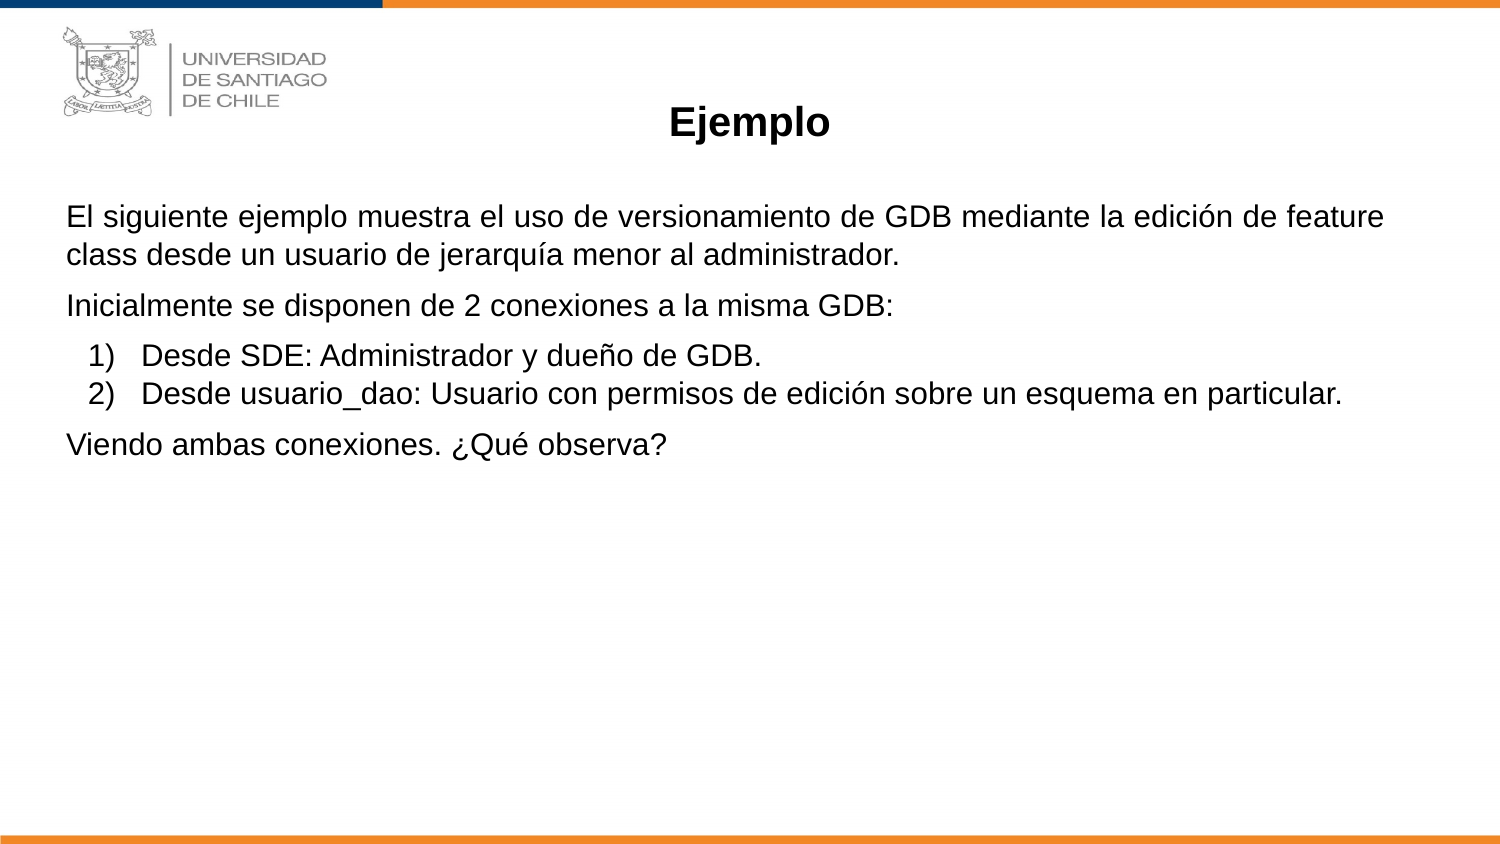

# Ejemplo
El siguiente ejemplo muestra el uso de versionamiento de GDB mediante la edición de feature class desde un usuario de jerarquía menor al administrador.
Inicialmente se disponen de 2 conexiones a la misma GDB:
Desde SDE: Administrador y dueño de GDB.
Desde usuario_dao: Usuario con permisos de edición sobre un esquema en particular.
Viendo ambas conexiones. ¿Qué observa?